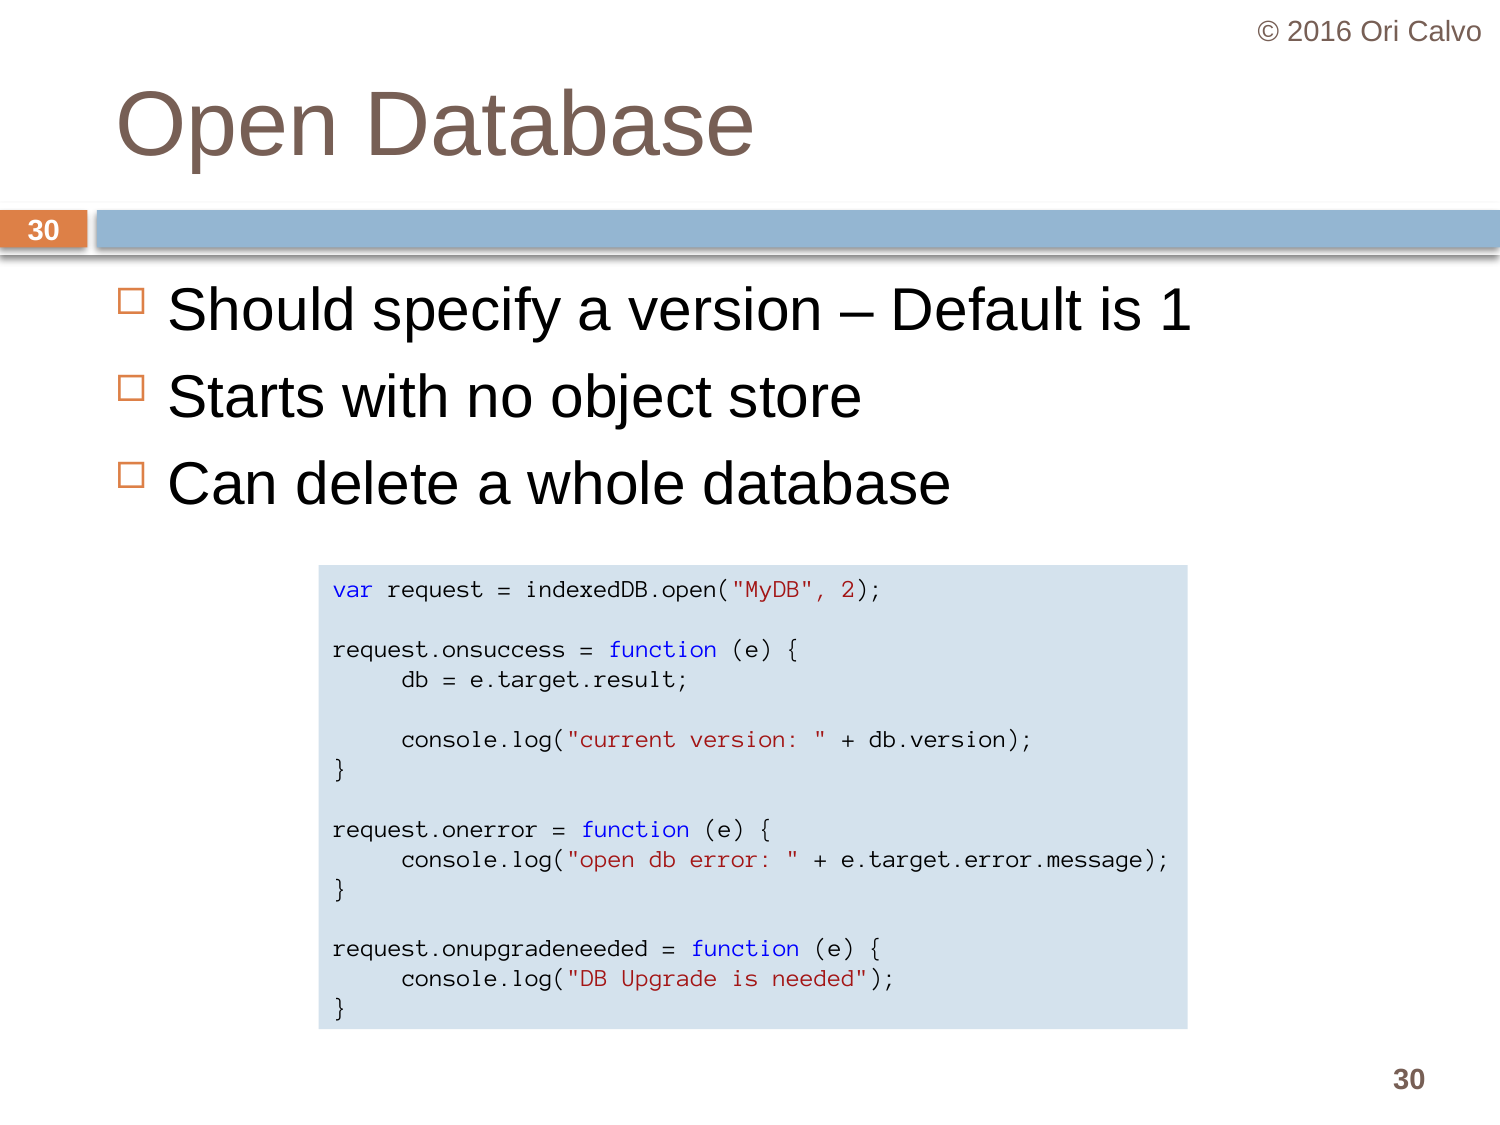

© 2016 Ori Calvo
# Open Database
30
Should specify a version – Default is 1
Starts with no object store
Can delete a whole database
var request = indexedDB.open("MyDB", 2);

request.onsuccess = function (e) {
     db = e.target.result;

     console.log("current version: " + db.version);
}

request.onerror = function (e) {
     console.log("open db error: " + e.target.error.message);
}

request.onupgradeneeded = function (e) {
     console.log("DB Upgrade is needed");
}